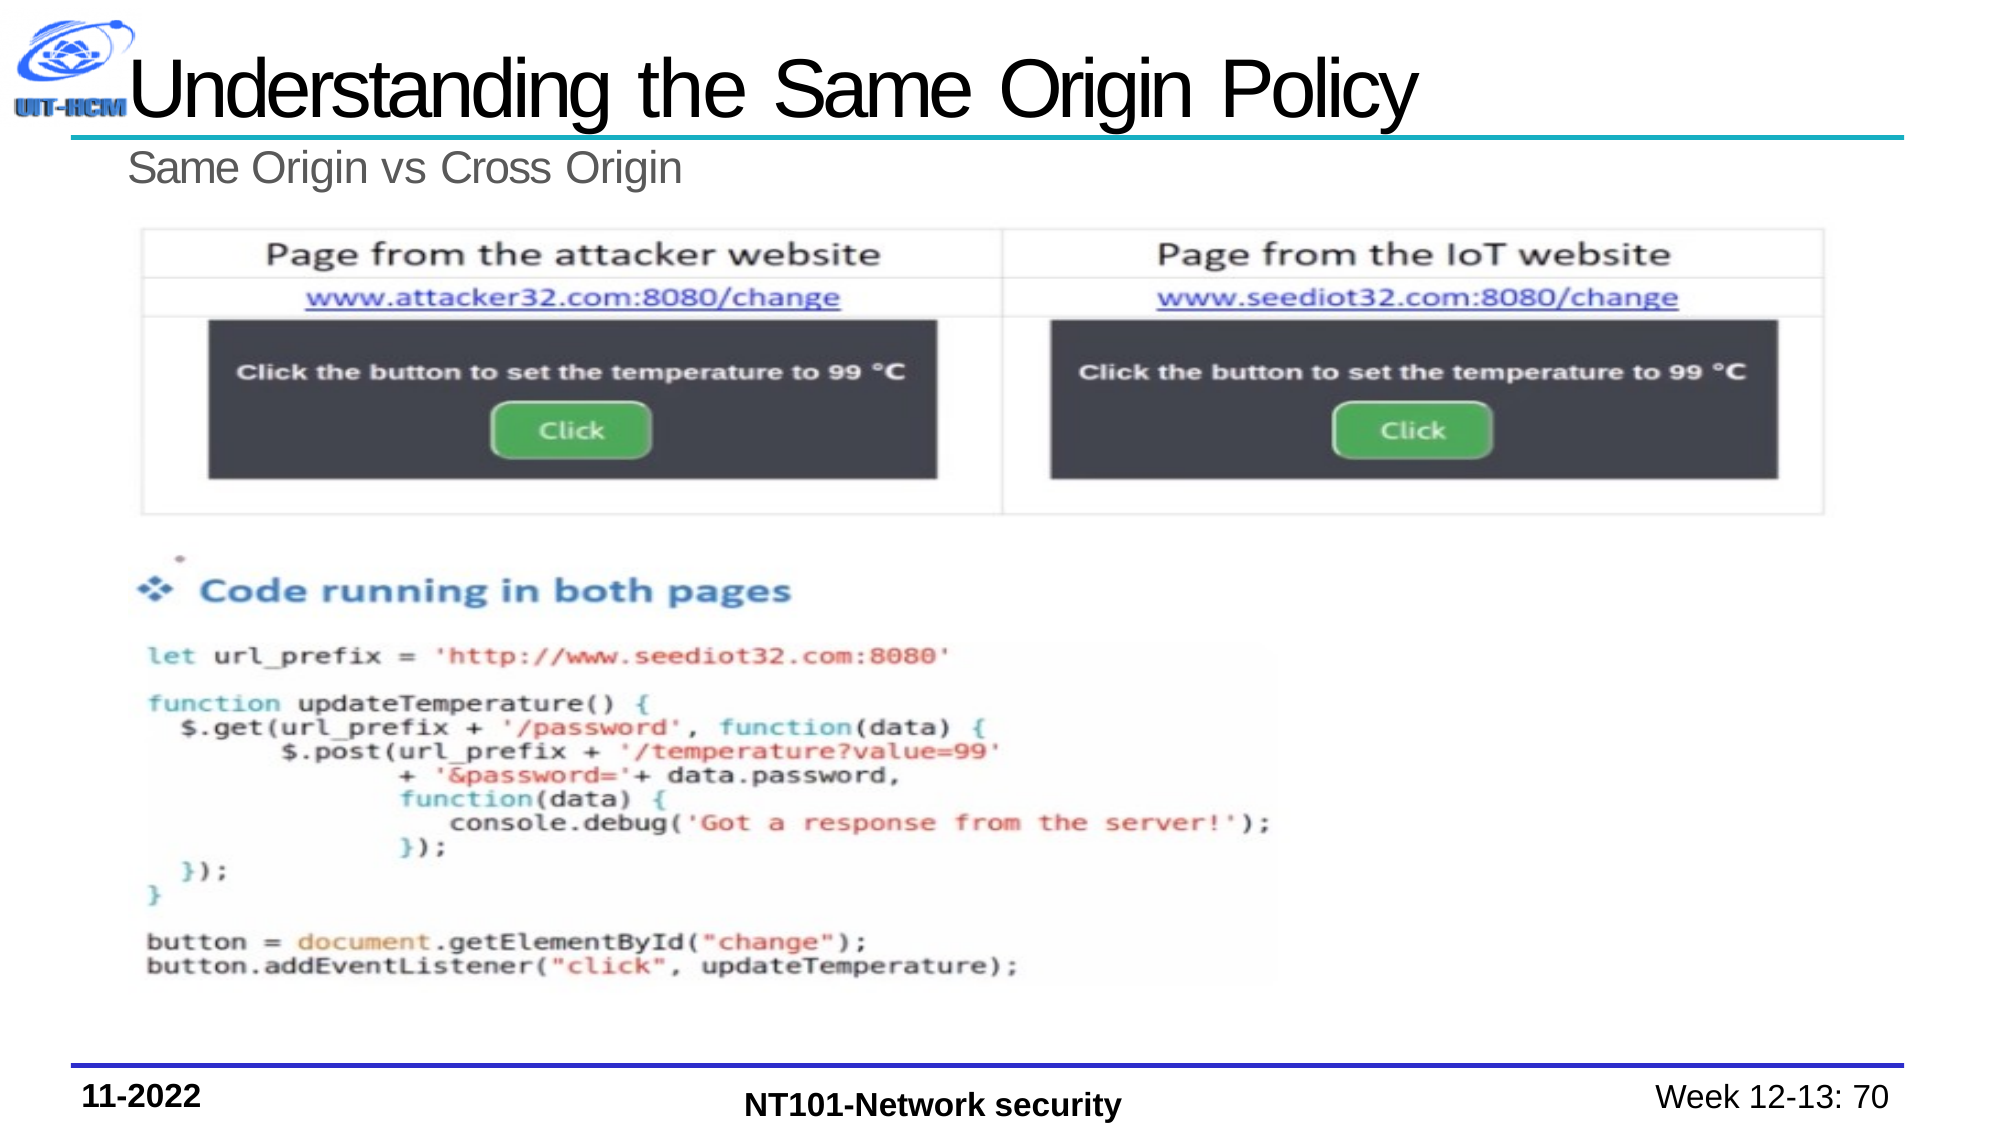

# Understanding the Same Origin Policy
Same Origin vs Cross Origin